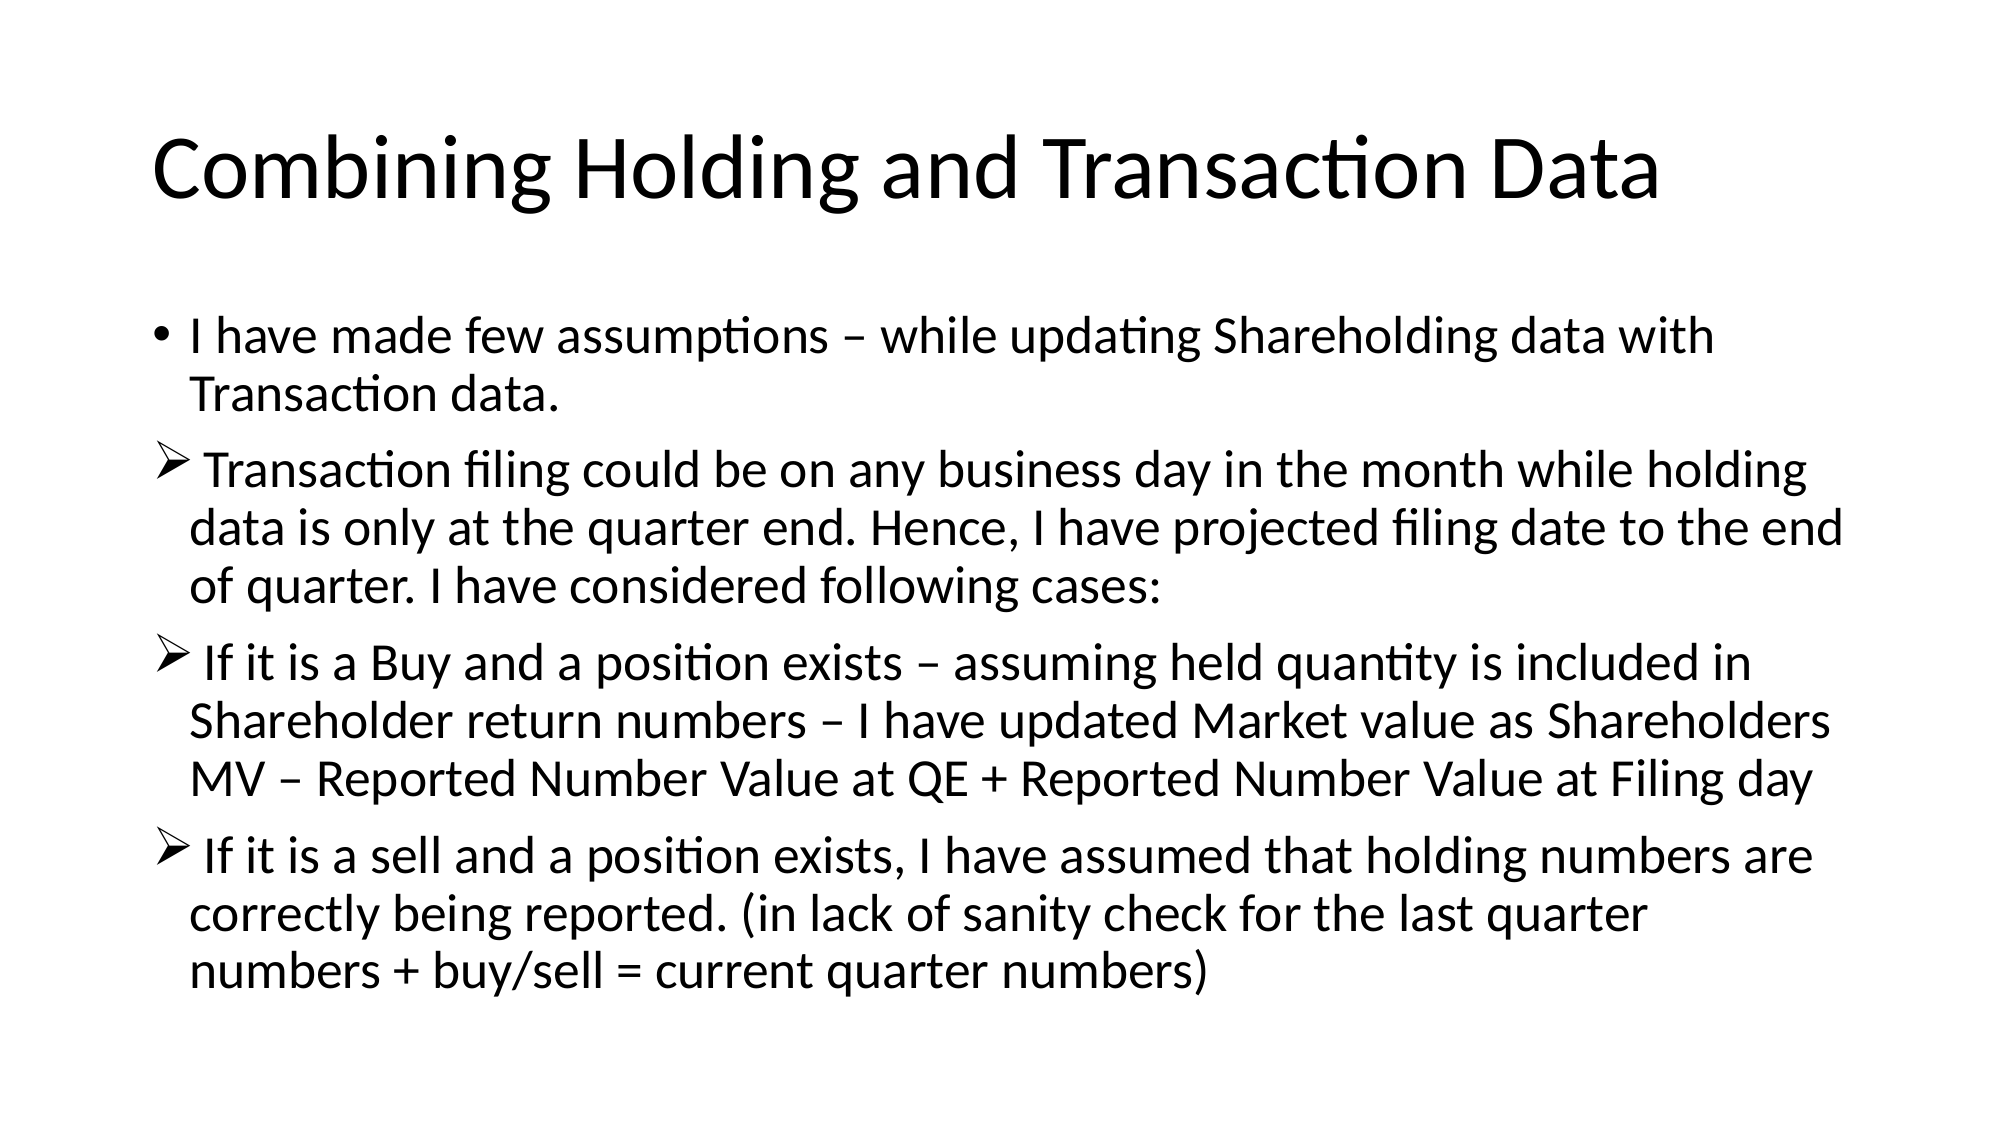

# Combining Holding and Transaction Data
I have made few assumptions – while updating Shareholding data with Transaction data.
 Transaction filing could be on any business day in the month while holding data is only at the quarter end. Hence, I have projected filing date to the end of quarter. I have considered following cases:
 If it is a Buy and a position exists – assuming held quantity is included in Shareholder return numbers – I have updated Market value as Shareholders MV – Reported Number Value at QE + Reported Number Value at Filing day
 If it is a sell and a position exists, I have assumed that holding numbers are correctly being reported. (in lack of sanity check for the last quarter numbers + buy/sell = current quarter numbers)